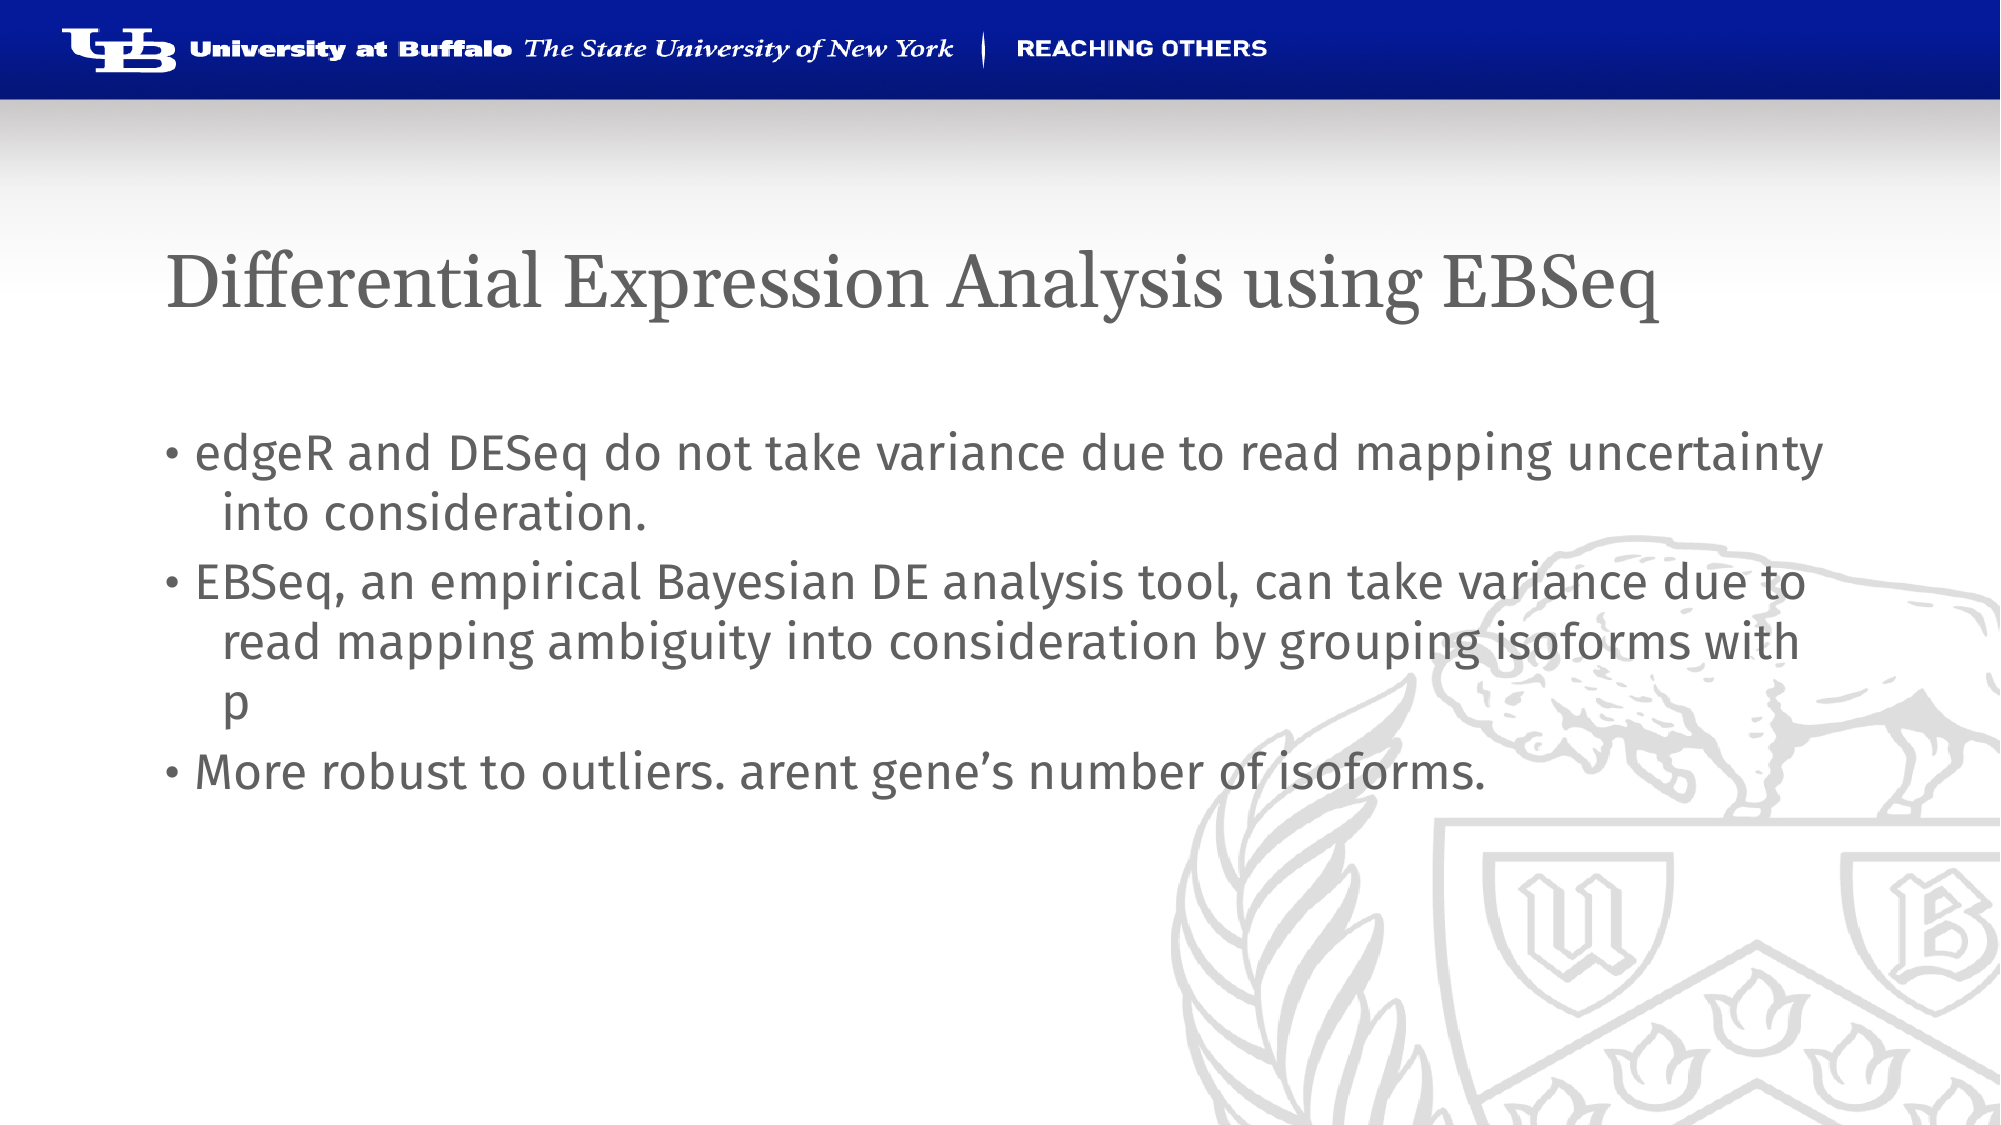

# Differential Expression Analysis using EBSeq
• edgeR and DESeq do not take variance due to read mapping uncertainty into consideration.
• EBSeq, an empirical Bayesian DE analysis tool, can take variance due to read mapping ambiguity into consideration by grouping isoforms with p
• More robust to outliers. arent gene’s number of isoforms.